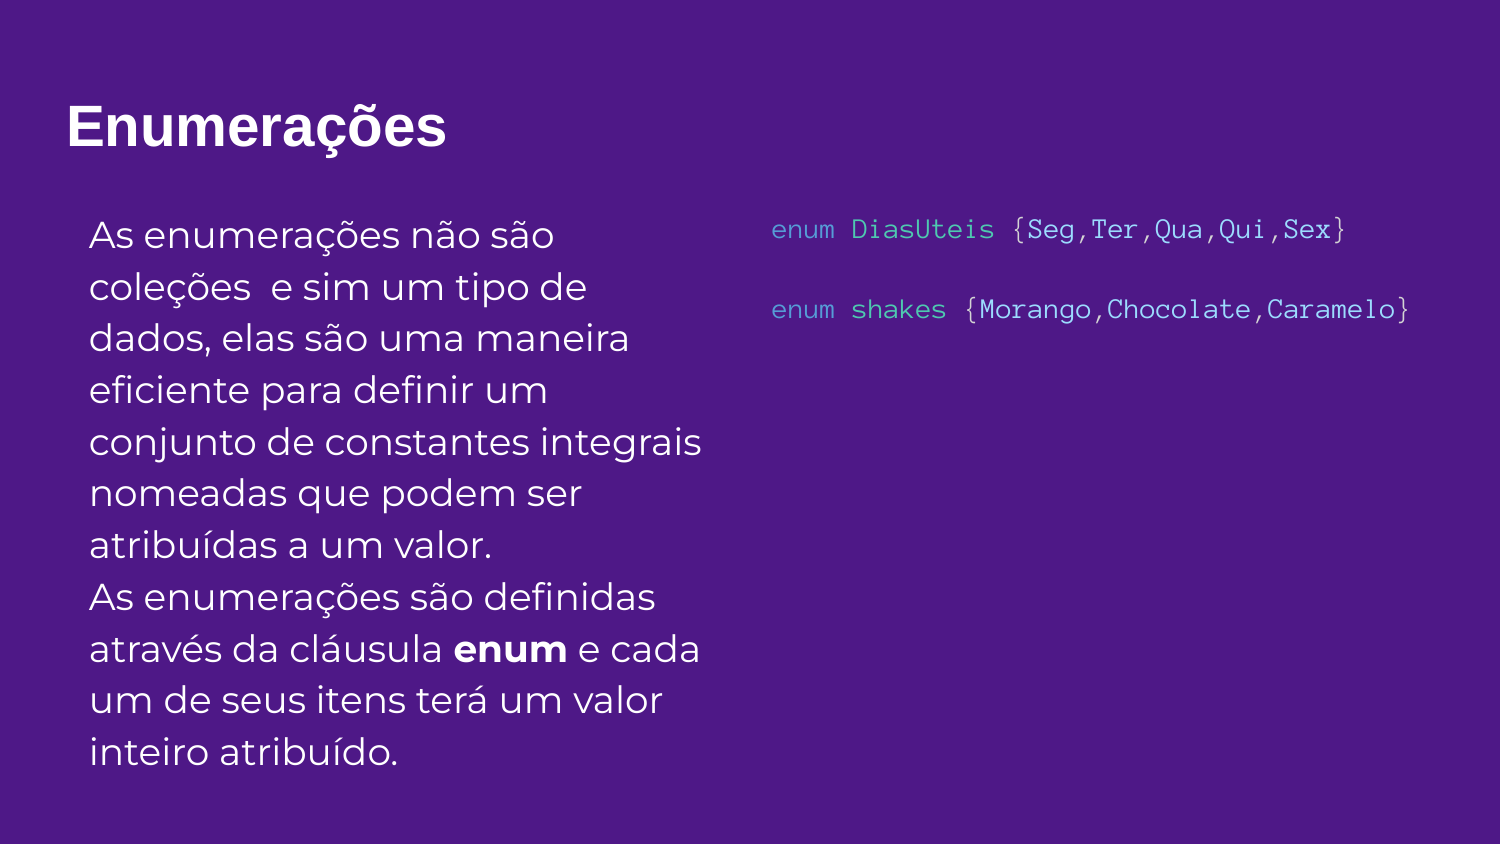

# Enumerações
As enumerações não são coleções  e sim um tipo de dados, elas são uma maneira eficiente para definir um conjunto de constantes integrais nomeadas que podem ser atribuídas a um valor.
As enumerações são definidas através da cláusula enum e cada um de seus itens terá um valor inteiro atribuído.
enum DiasUteis {Seg,Ter,Qua,Qui,Sex}

enum shakes {Morango,Chocolate,Caramelo}